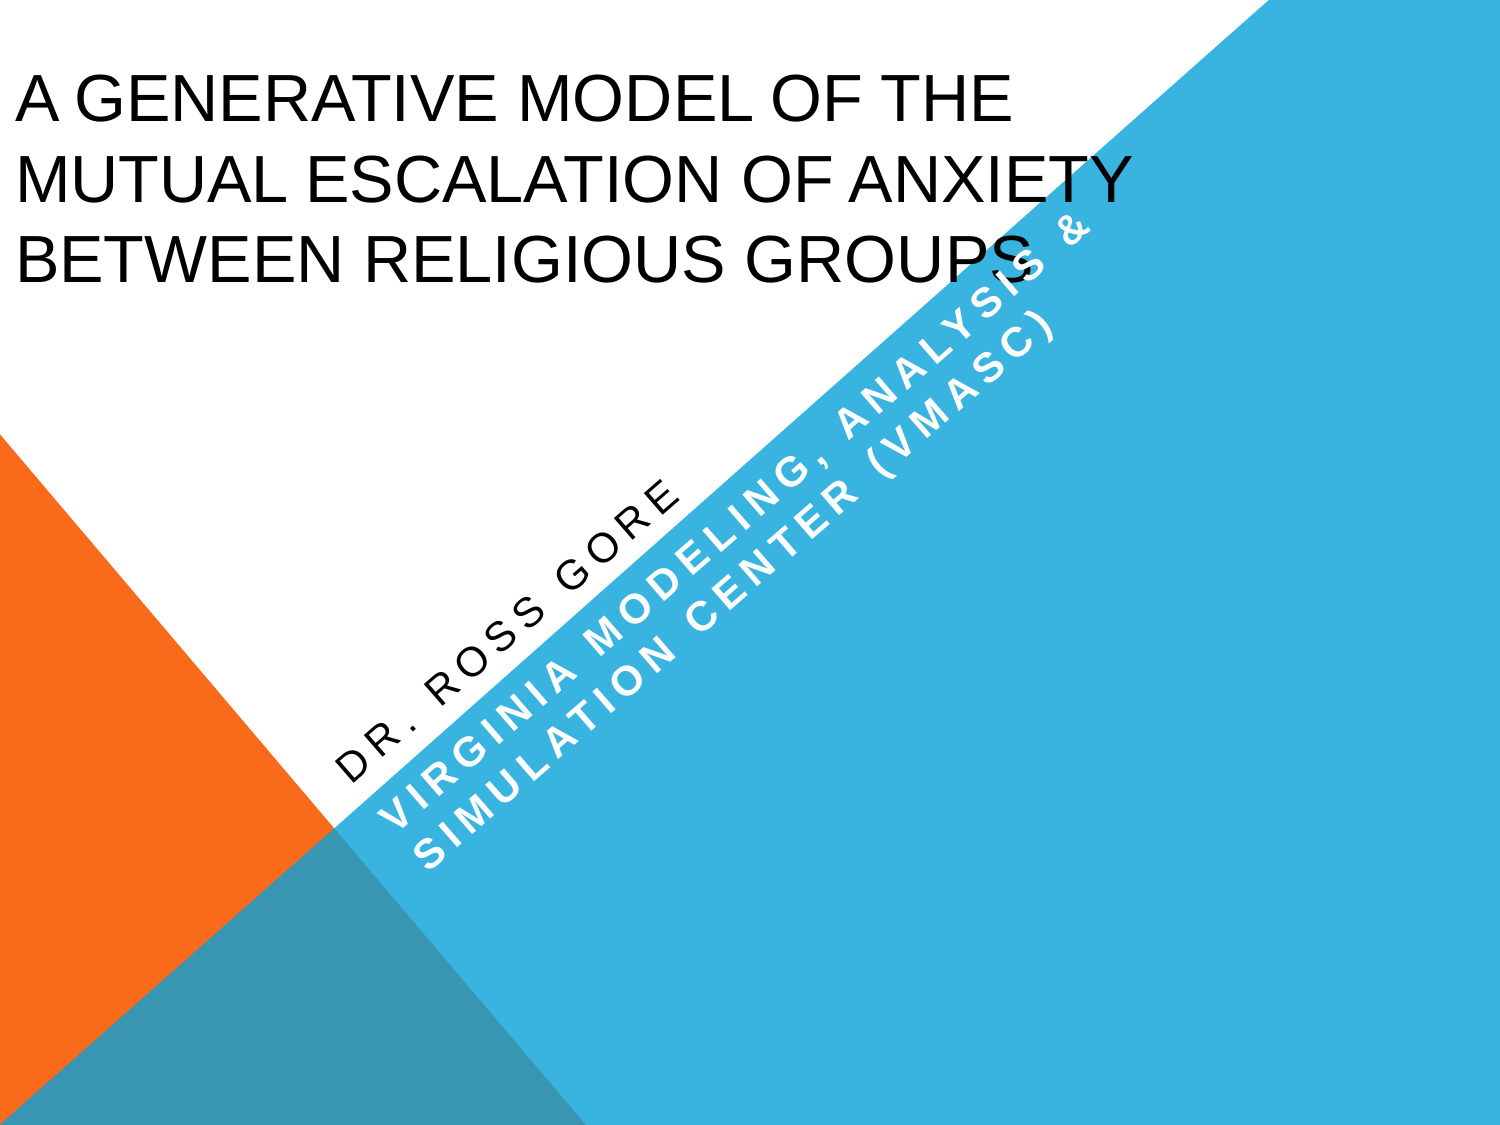

# A Generative Model of the Mutual Escalation of Anxiety Between Religious Groups
Dr. Ross Gore
Virginia Modeling, Analysis & Simulation Center (VMASC)